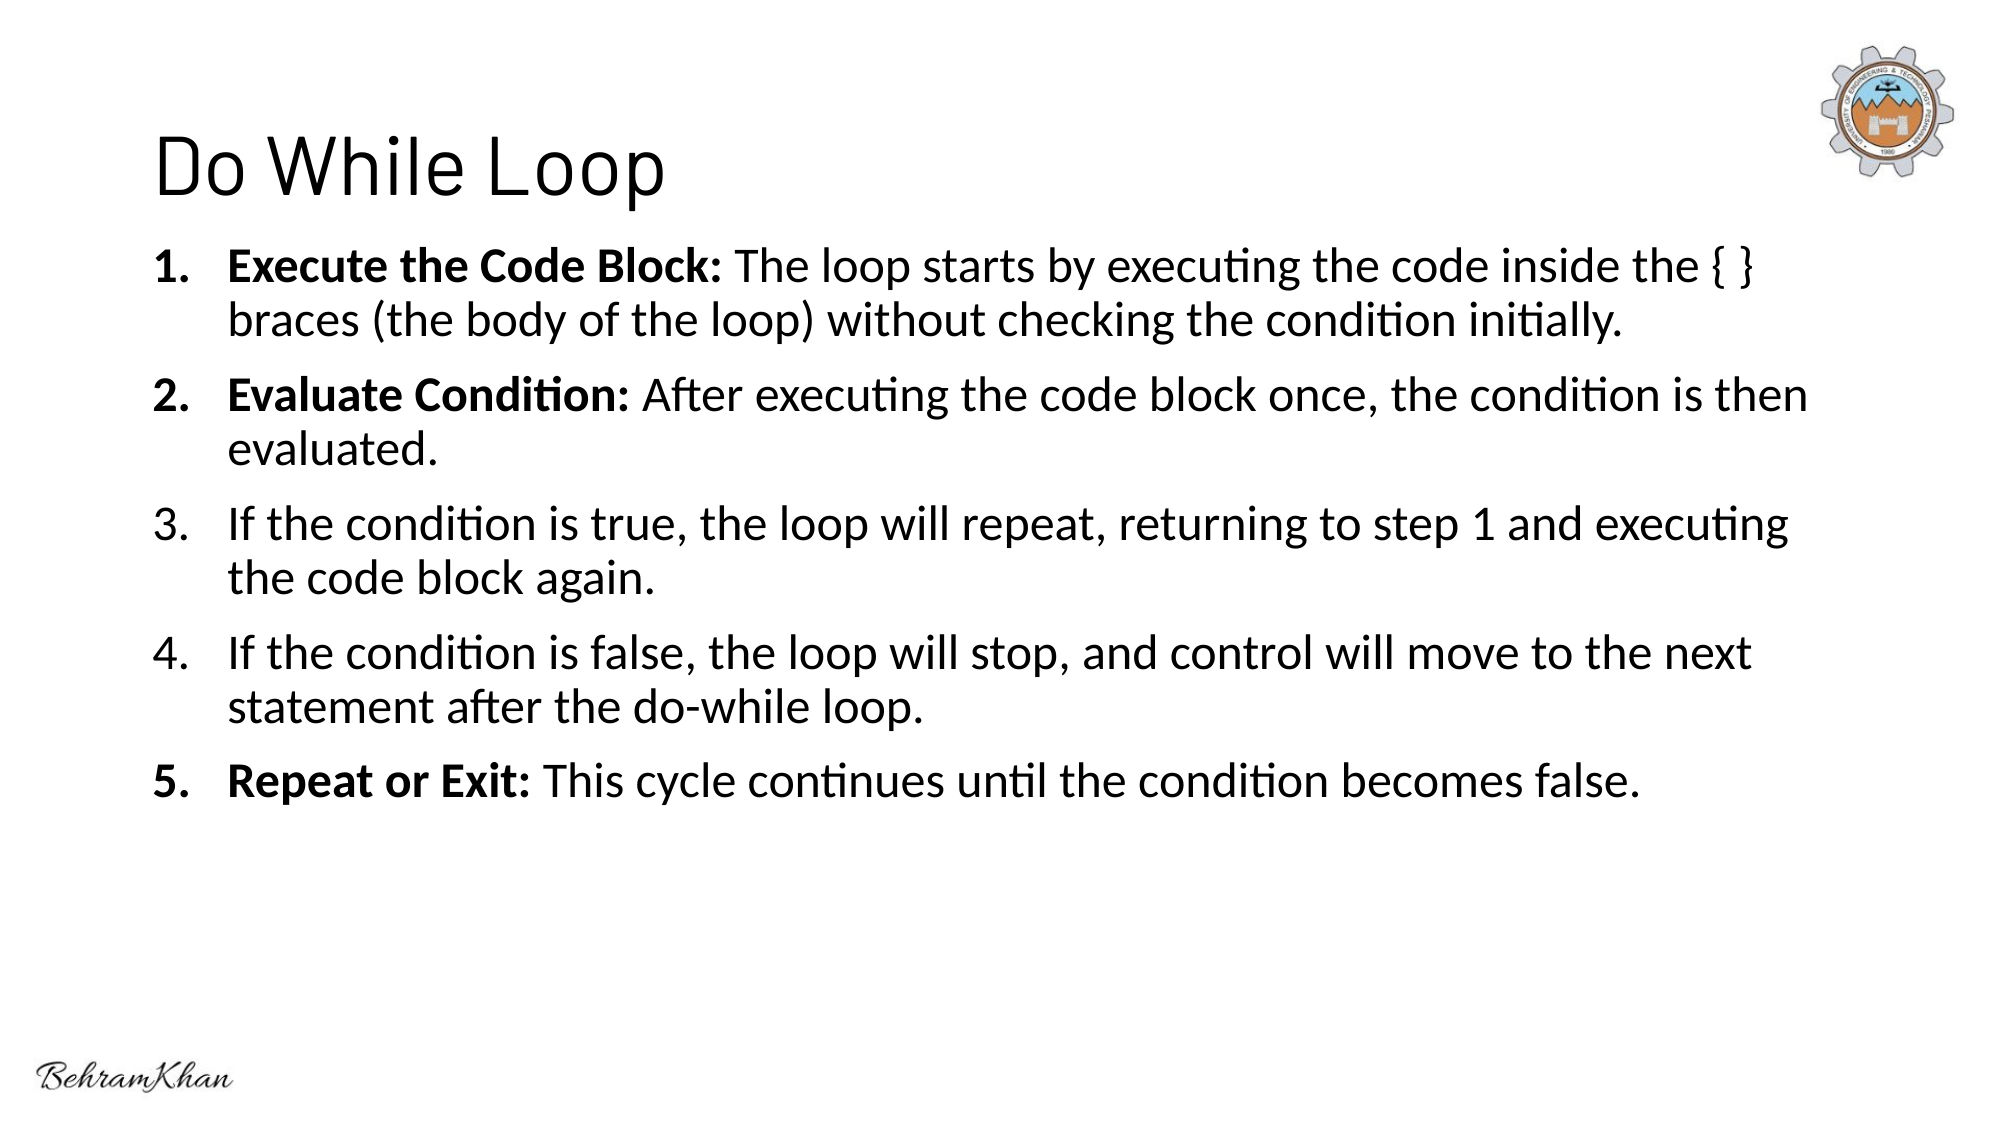

# Do While Loop
Execute the Code Block: The loop starts by executing the code inside the { } braces (the body of the loop) without checking the condition initially.
Evaluate Condition: After executing the code block once, the condition is then evaluated.
If the condition is true, the loop will repeat, returning to step 1 and executing the code block again.
If the condition is false, the loop will stop, and control will move to the next statement after the do-while loop.
Repeat or Exit: This cycle continues until the condition becomes false.